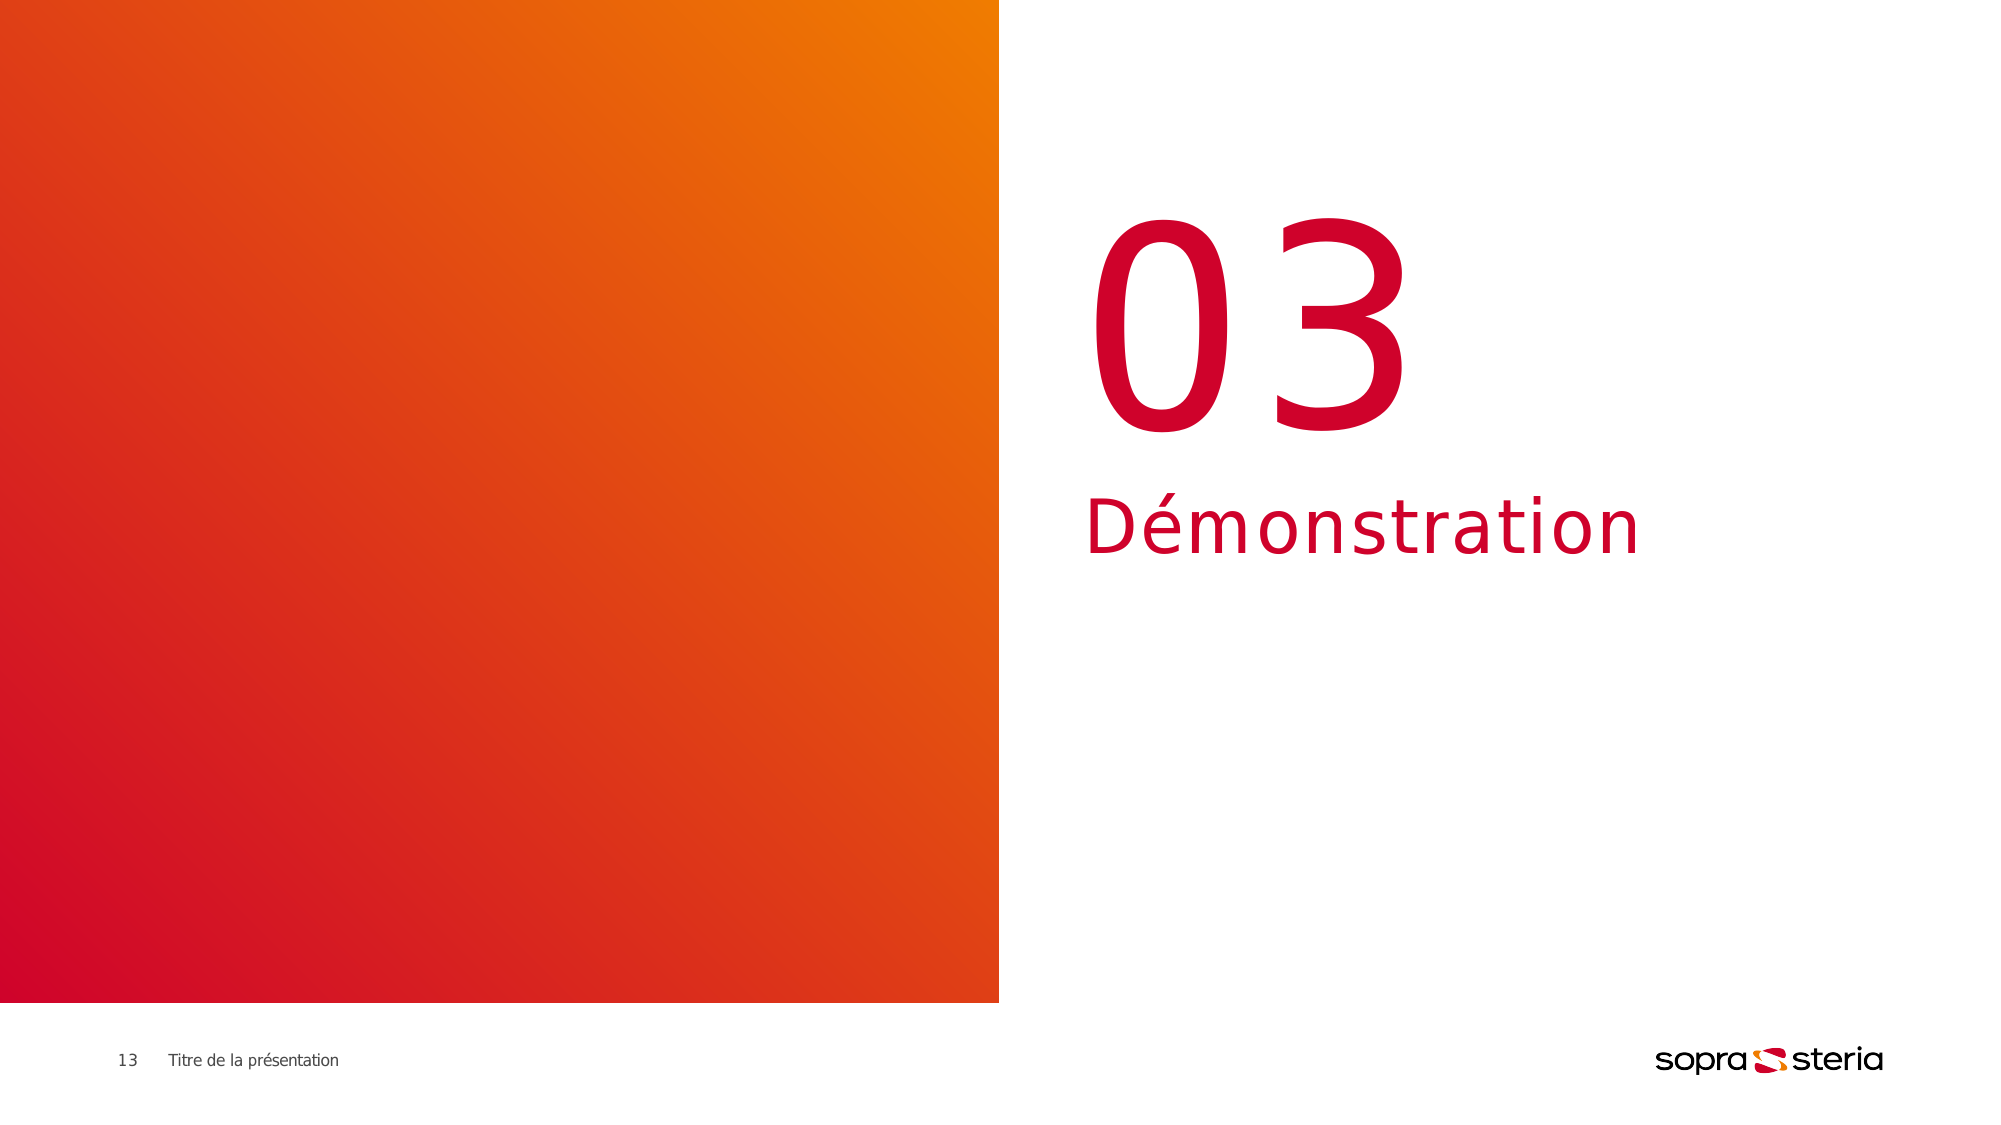

# 03
Démonstration
13
Titre de la présentation